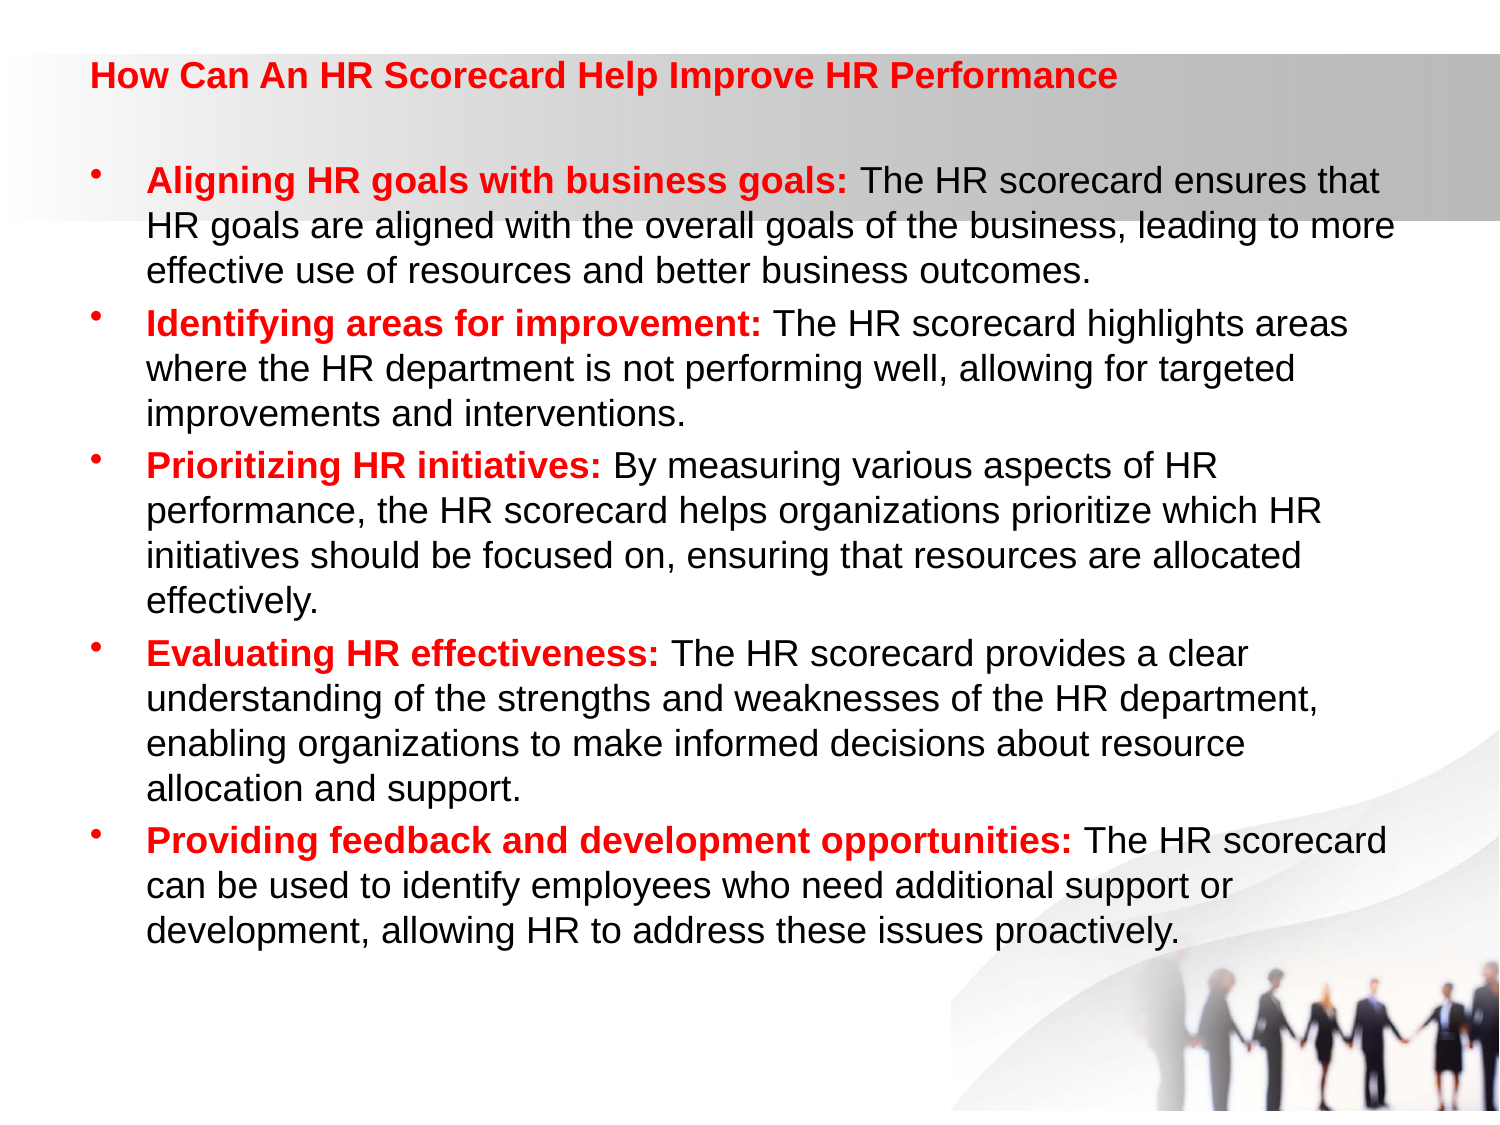

How Can An HR Scorecard Help Improve HR Performance

Aligning HR goals with business goals: The HR scorecard ensures that HR goals are aligned with the overall goals of the business, leading to more effective use of resources and better business outcomes.
Identifying areas for improvement: The HR scorecard highlights areas where the HR department is not performing well, allowing for targeted improvements and interventions.
Prioritizing HR initiatives: By measuring various aspects of HR performance, the HR scorecard helps organizations prioritize which HR initiatives should be focused on, ensuring that resources are allocated effectively.
Evaluating HR effectiveness: The HR scorecard provides a clear understanding of the strengths and weaknesses of the HR department, enabling organizations to make informed decisions about resource allocation and support.
Providing feedback and development opportunities: The HR scorecard can be used to identify employees who need additional support or development, allowing HR to address these issues proactively.